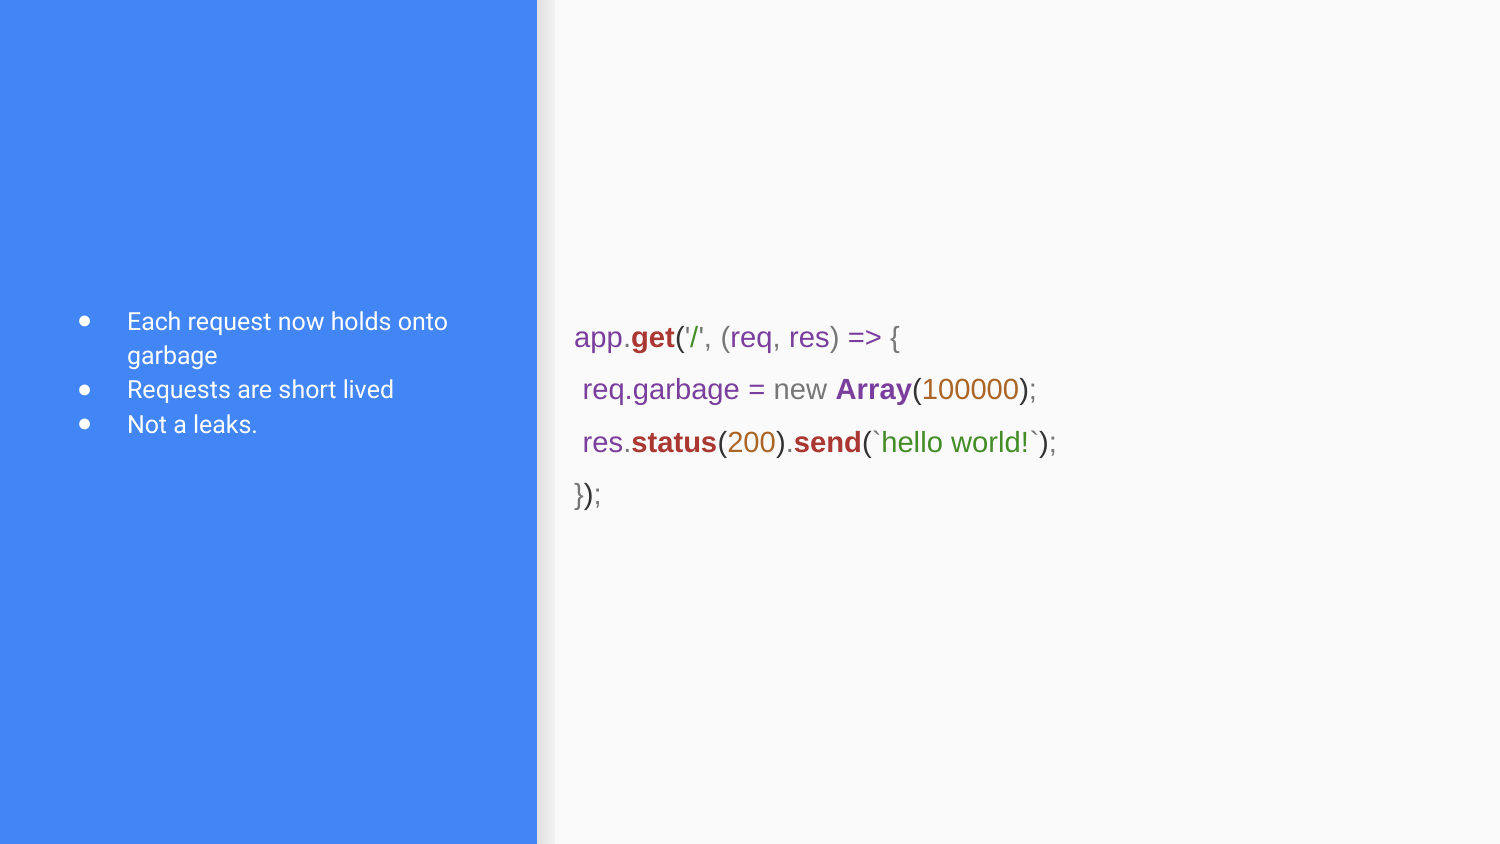

#
Each request now holds onto garbage
Requests are short lived
Not a leaks.
app.get('/', (req, res) => {
 req.garbage = new Array(100000);
 res.status(200).send(`hello world!`);
});